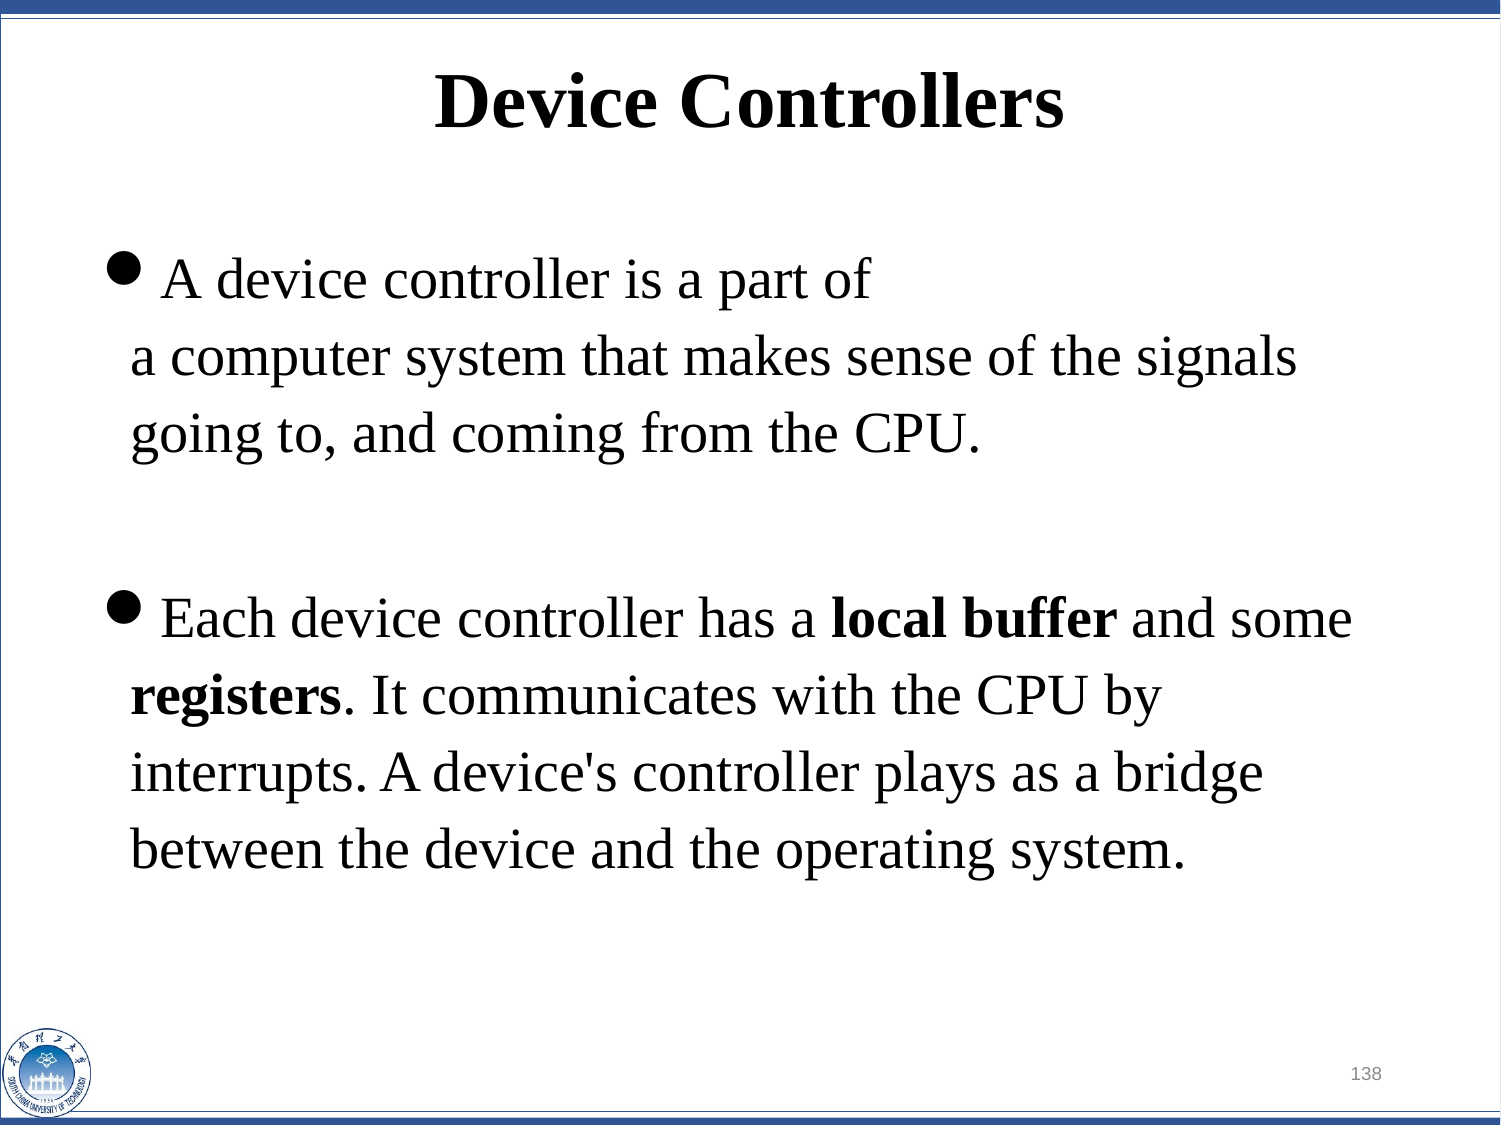

# Device Controllers
A device controller is a part of a computer system that makes sense of the signals going to, and coming from the CPU.

Each device controller has a local buffer and some registers. It communicates with the CPU by interrupts. A device's controller plays as a bridge between the device and the operating system.
138